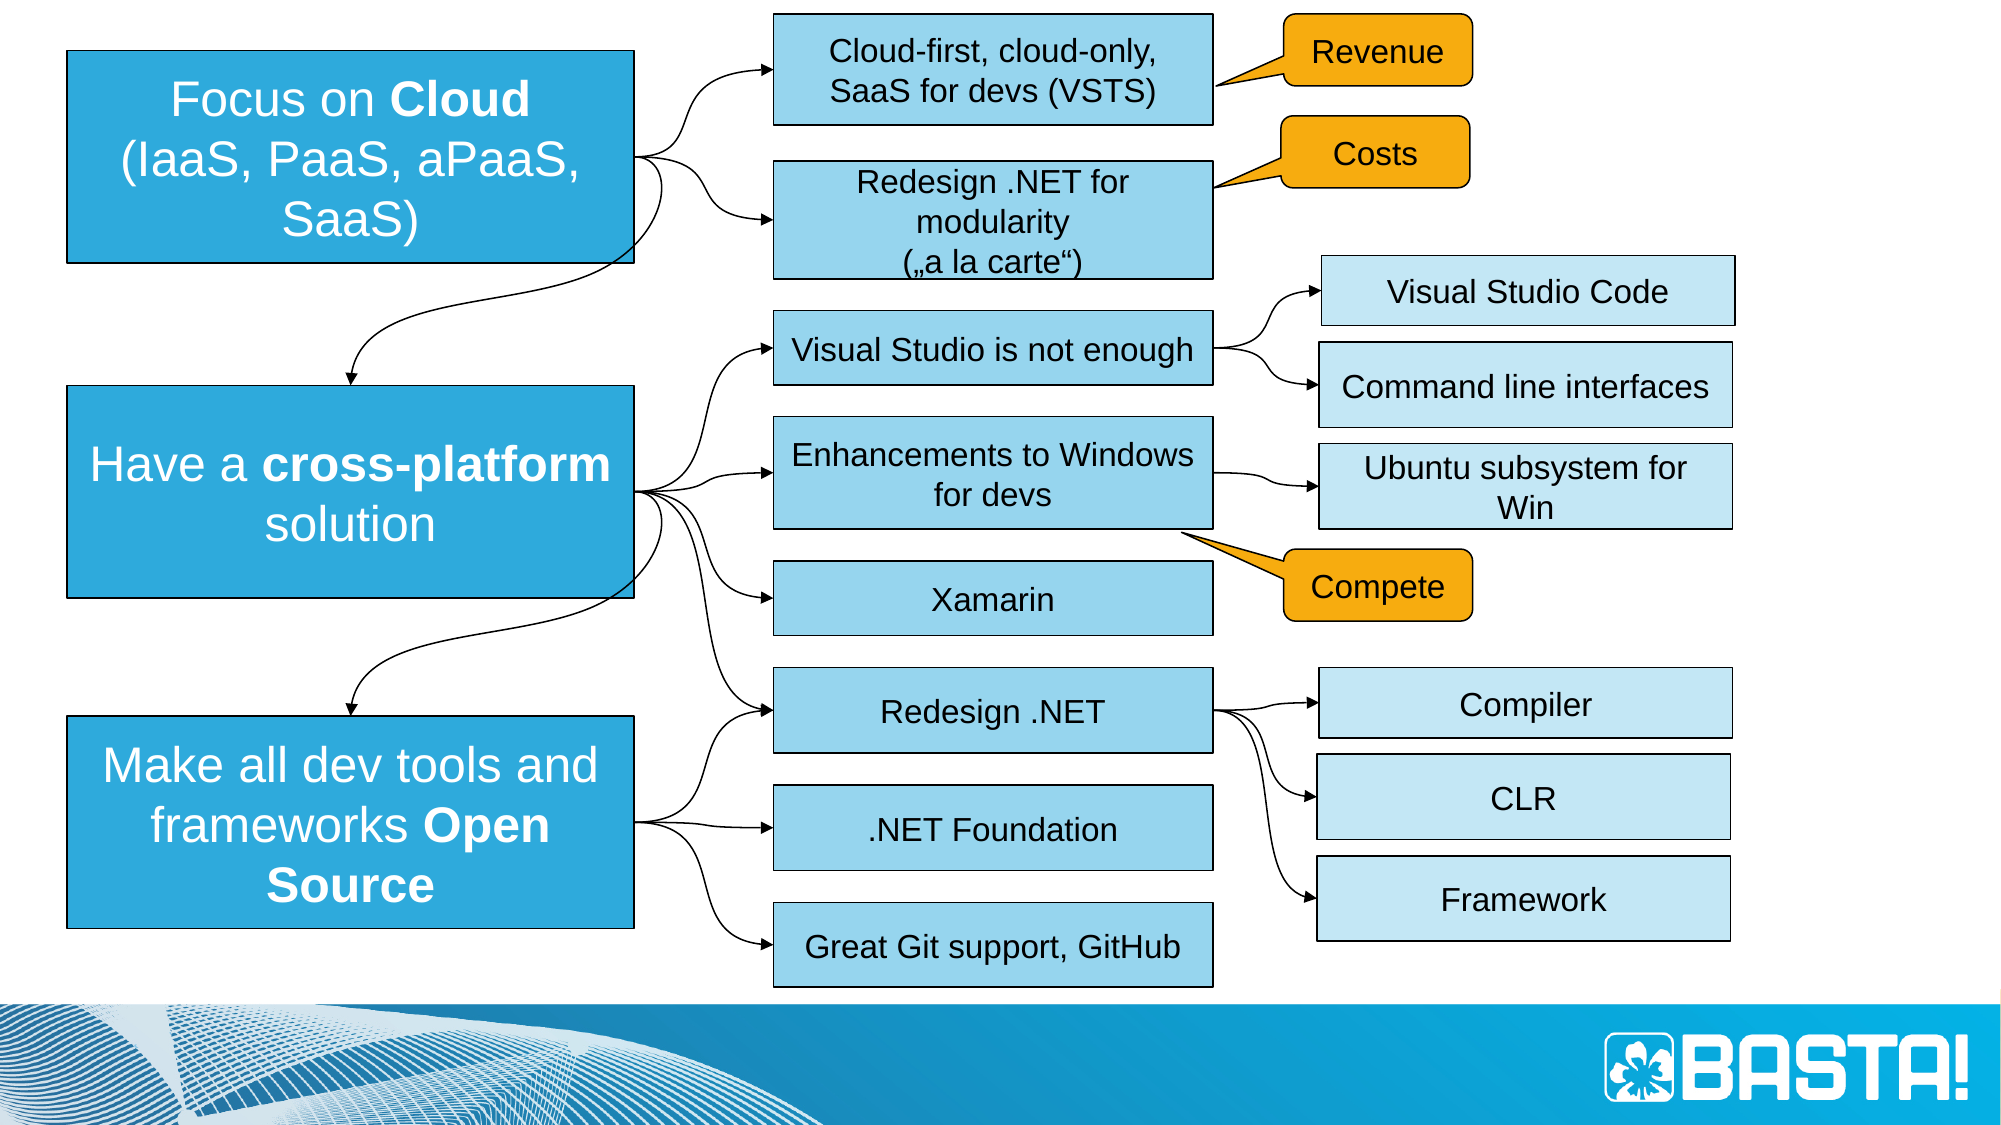

Cloud-first, cloud-only,
SaaS for devs (VSTS)
Revenue
Focus on Cloud
(IaaS, PaaS, aPaaS, SaaS)
Costs
Redesign .NET for modularity
(„a la carte“)
Visual Studio Code
Visual Studio is not enough
Command line interfaces
Have a cross-platform solution
Enhancements to Windows for devs
Ubuntu subsystem for Win
Compete
Xamarin
Redesign .NET
Compiler
Make all dev tools and frameworks Open Source
CLR
.NET Foundation
Framework
Great Git support, GitHub